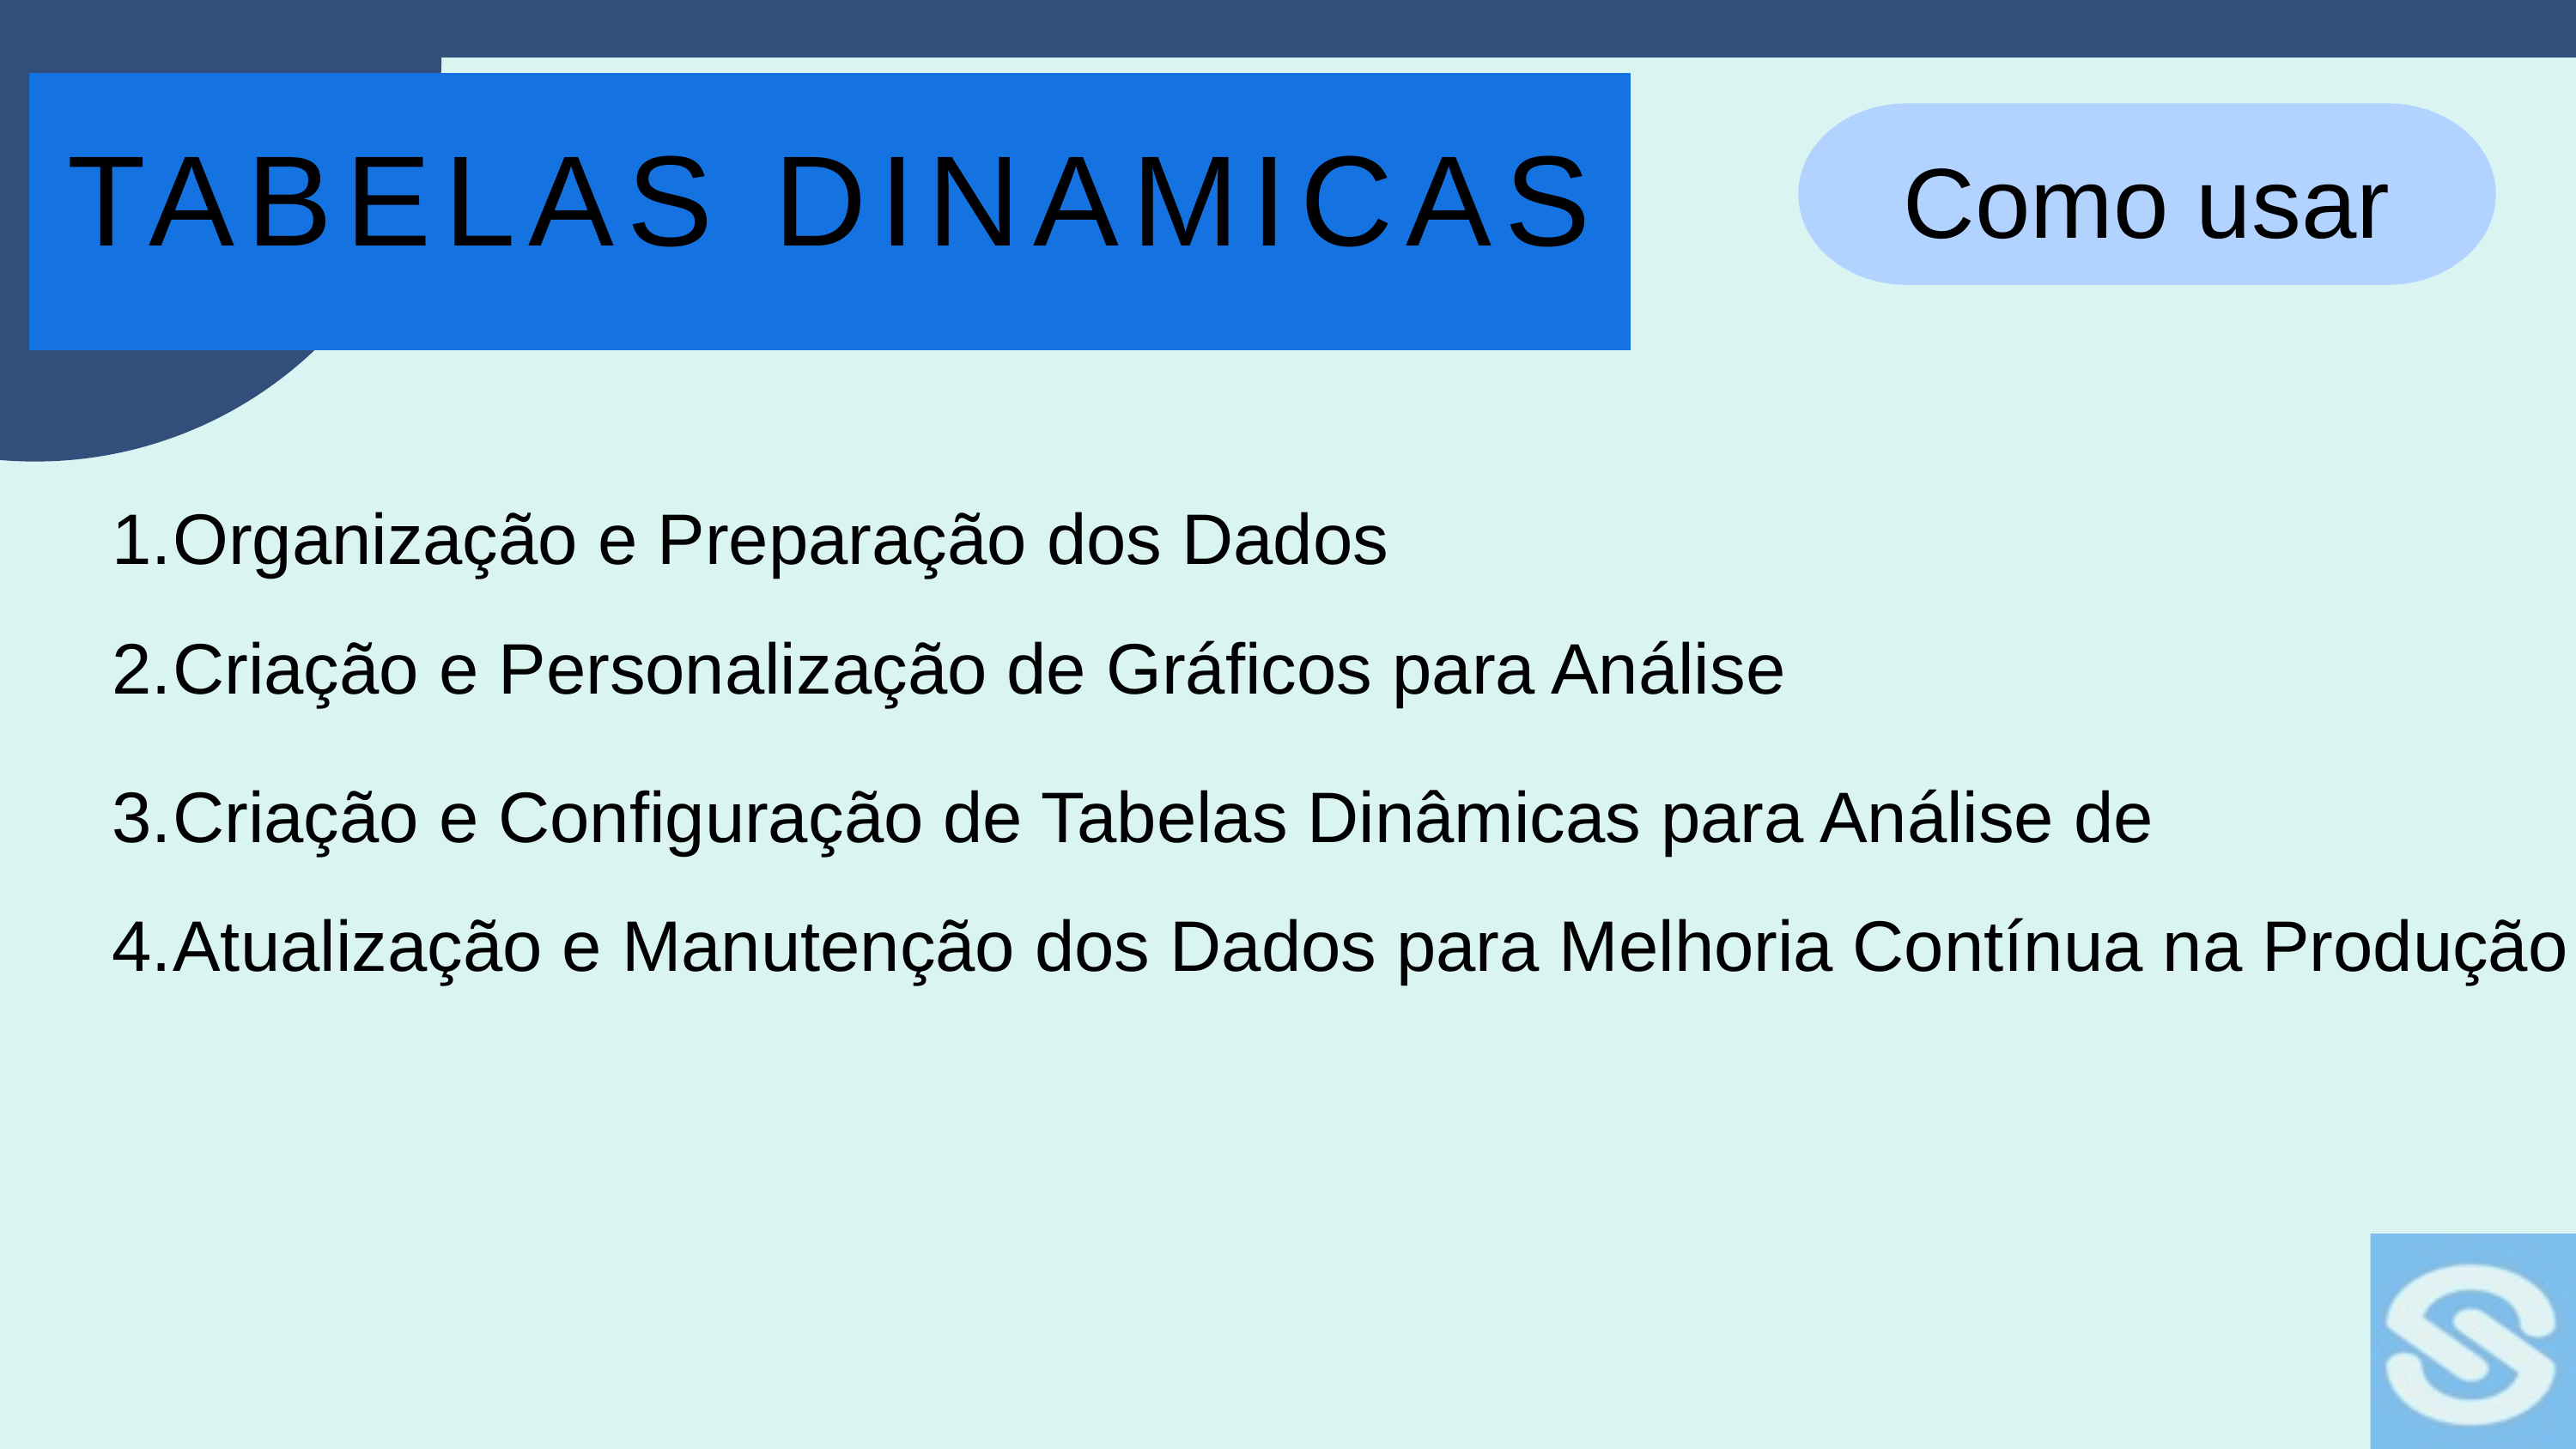

Como usar
TABELAS DINAMICAS
Organização e Preparação dos Dados
Criação e Personalização de Gráficos para Análise
Criação e Configuração de Tabelas Dinâmicas para Análise de
Atualização e Manutenção dos Dados para Melhoria Contínua na Produção